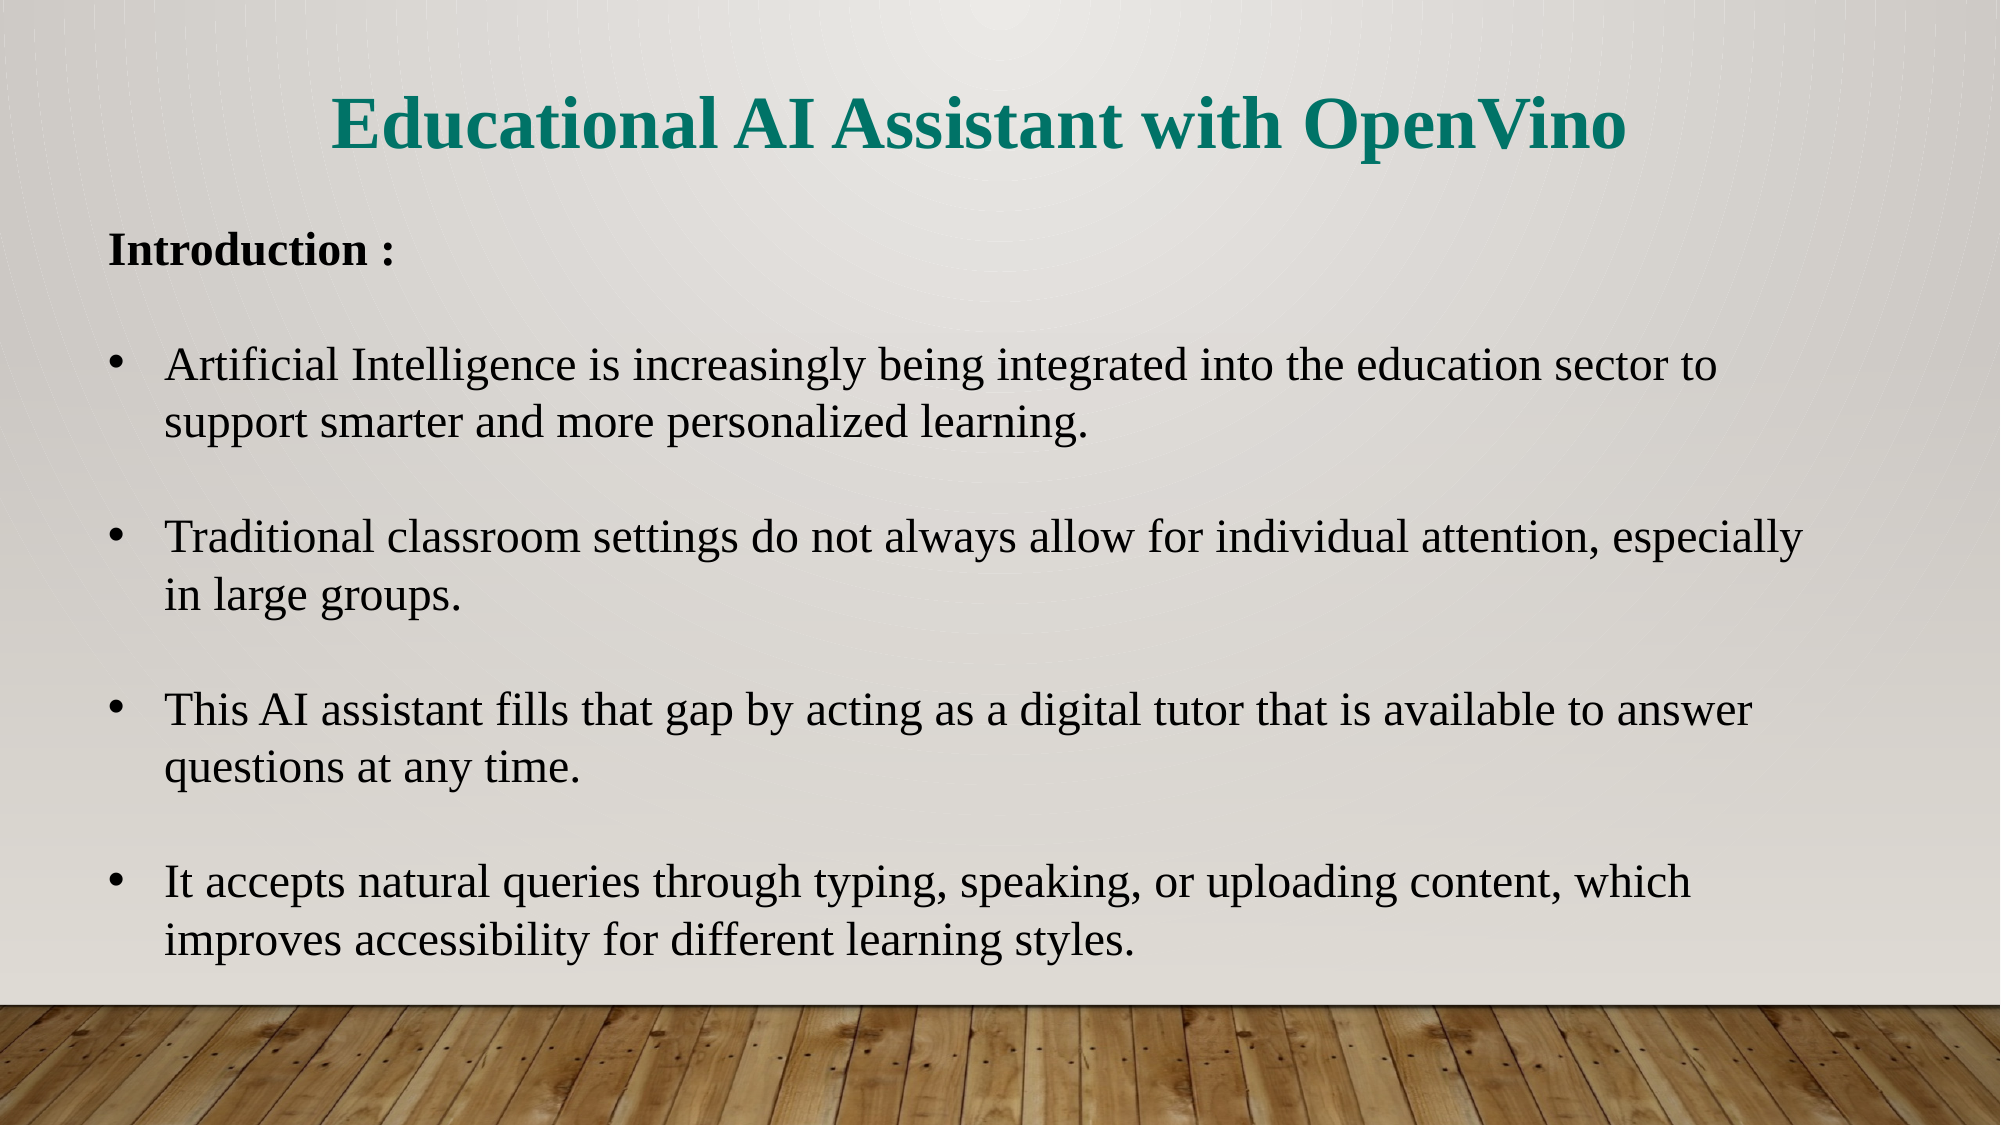

Educational AI Assistant with OpenVino

Introduction :

Artificial Intelligence is increasingly being integrated into the education sector to support smarter and more personalized learning.

Traditional classroom settings do not always allow for individual attention, especially in large groups.

This AI assistant fills that gap by acting as a digital tutor that is available to answer questions at any time.

It accepts natural queries through typing, speaking, or uploading content, which improves accessibility for different learning styles.